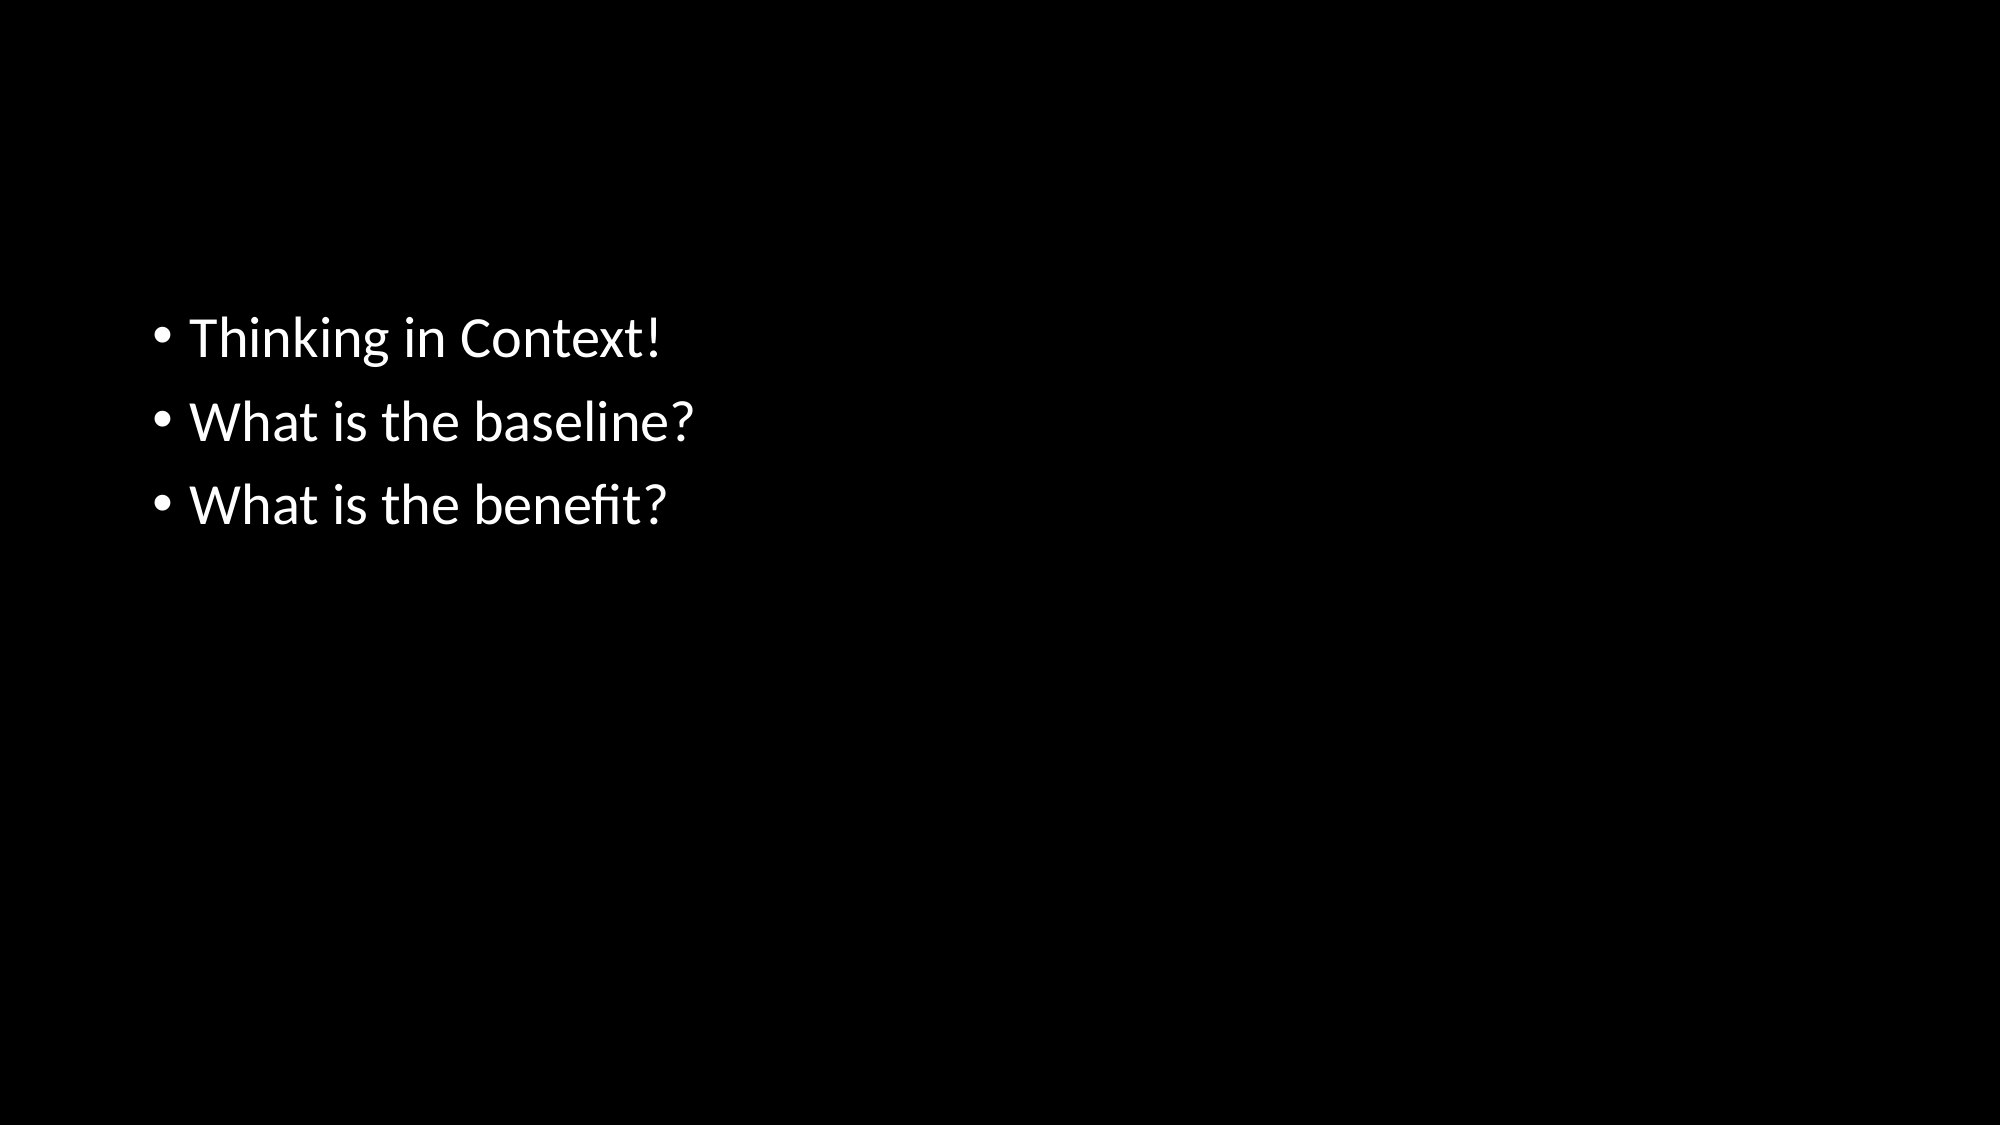

#
Thinking in Context!
What is the baseline?
What is the benefit?